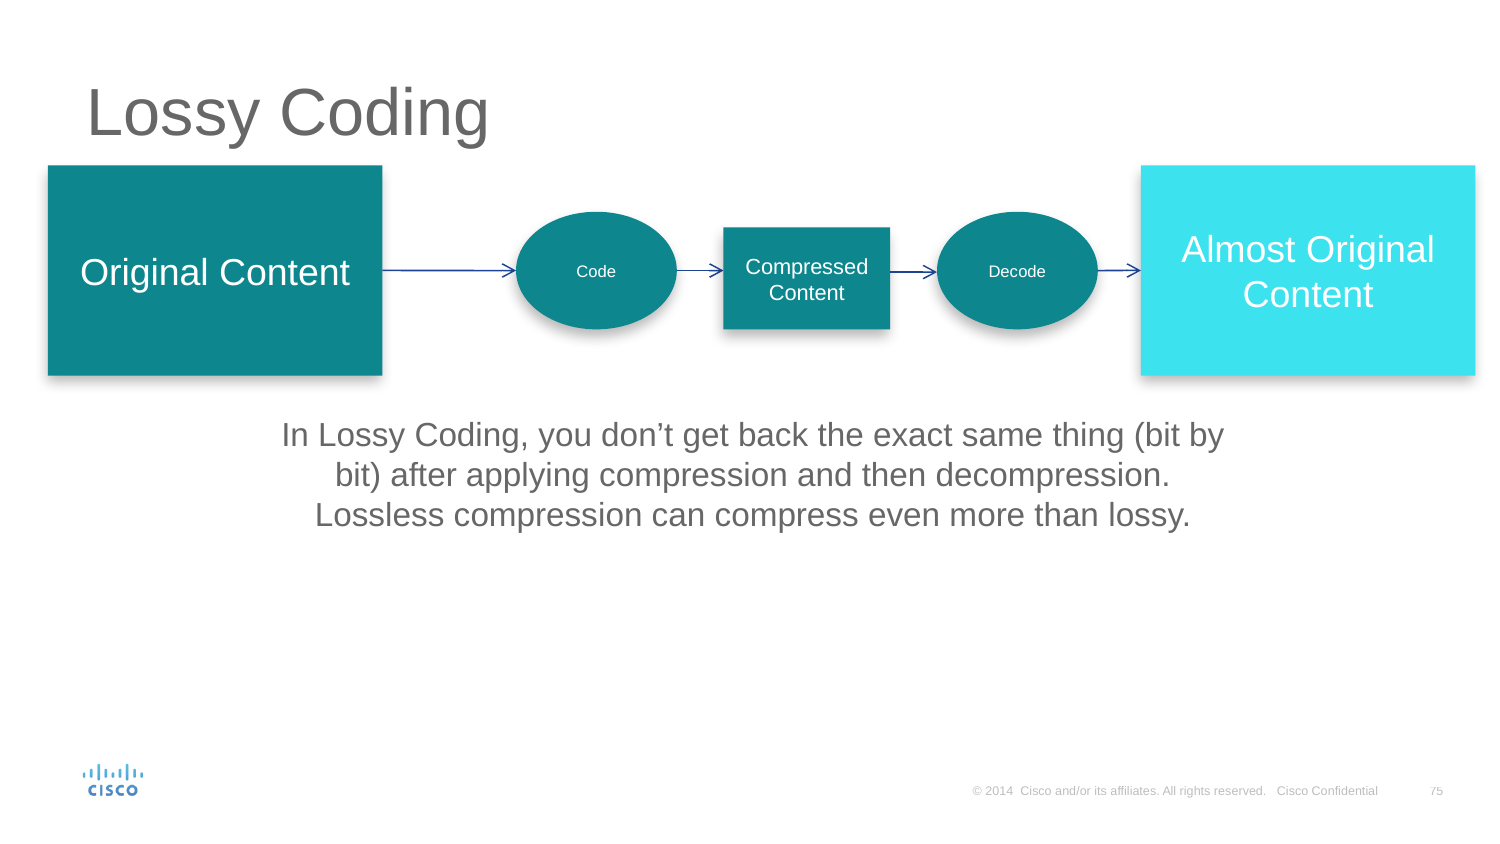

# Lossy Coding
Almost Original Content
Original Content
Decode
Code
Compressed Content
In Lossy Coding, you don’t get back the exact same thing (bit by bit) after applying compression and then decompression. Lossless compression can compress even more than lossy.